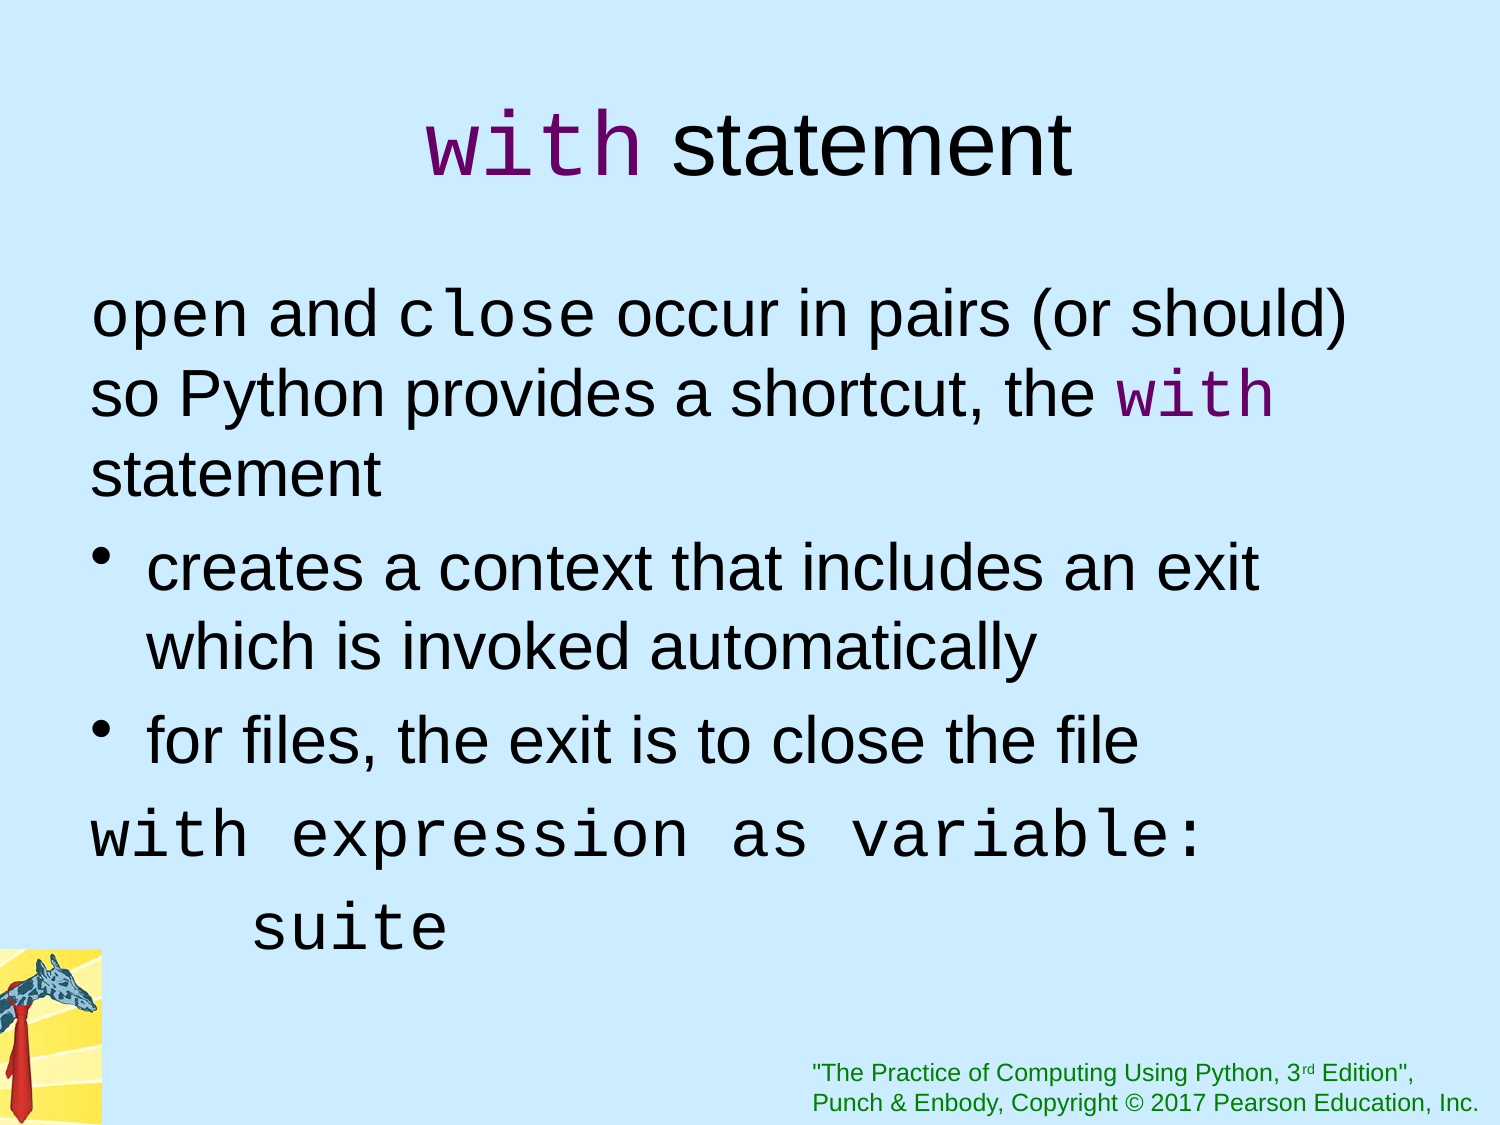

# with statement
open and close occur in pairs (or should) so Python provides a shortcut, the with statement
creates a context that includes an exit which is invoked automatically
for files, the exit is to close the file
with expression as variable:
    suite